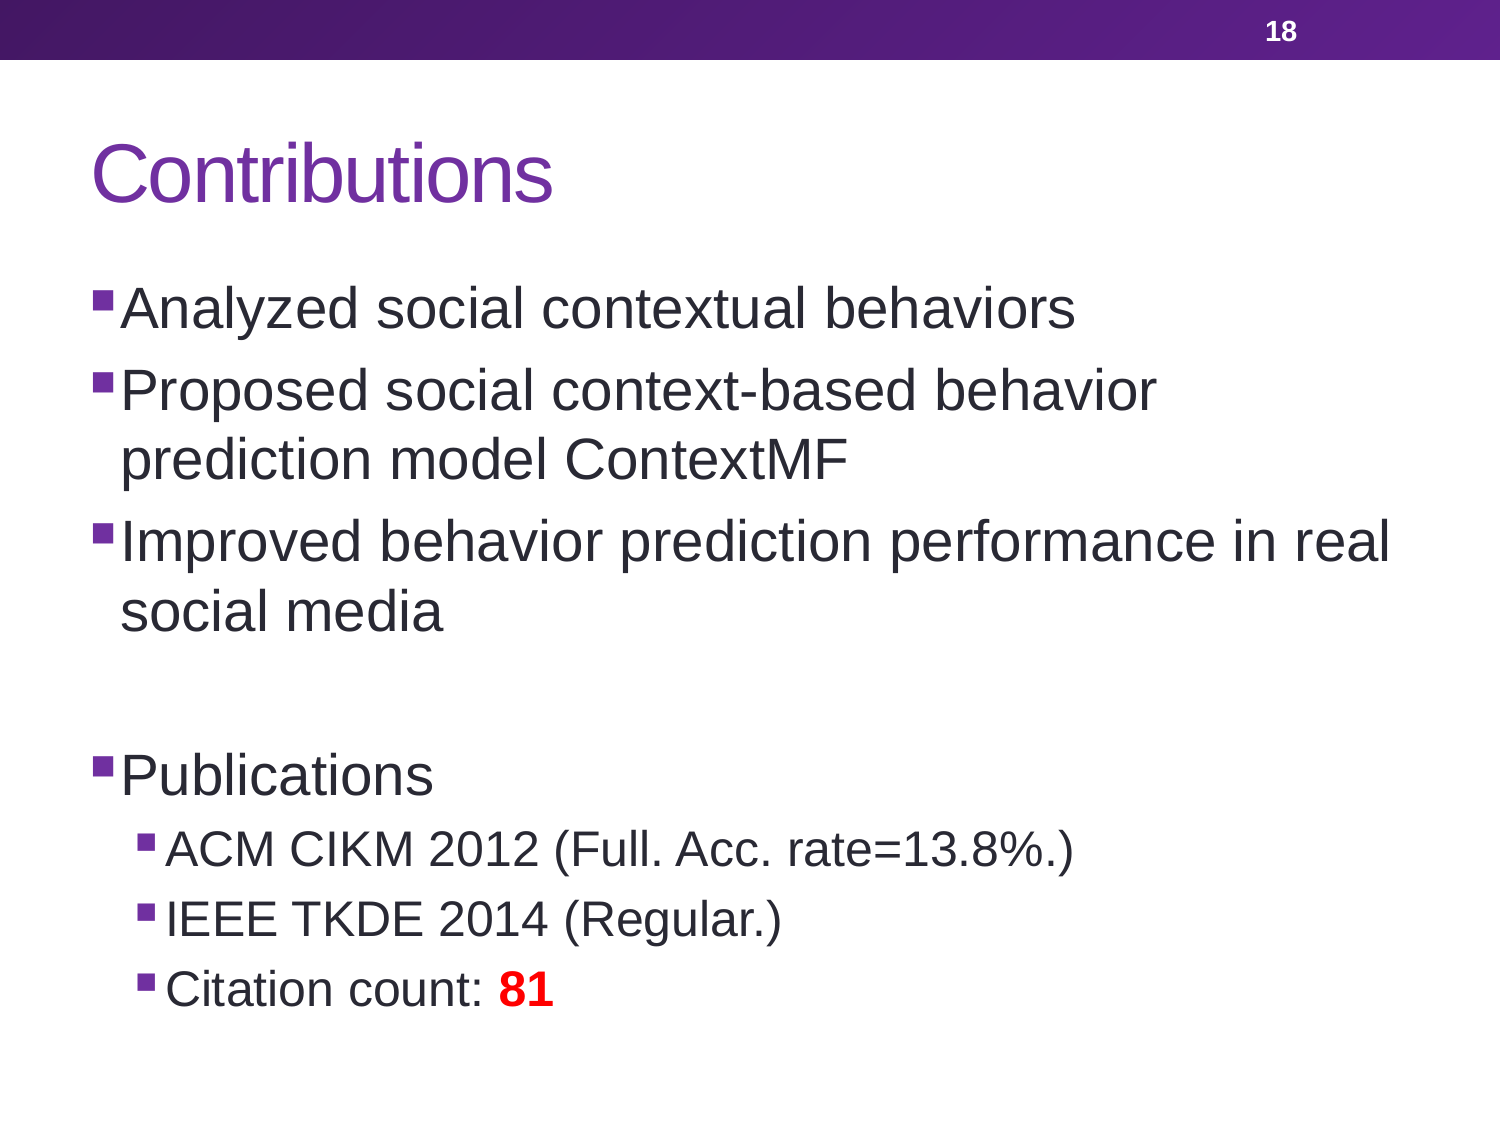

18
# Contributions
Analyzed social contextual behaviors
Proposed social context-based behavior prediction model ContextMF
Improved behavior prediction performance in real social media

Publications
ACM CIKM 2012 (Full. Acc. rate=13.8%.)
IEEE TKDE 2014 (Regular.)
Citation count: 81